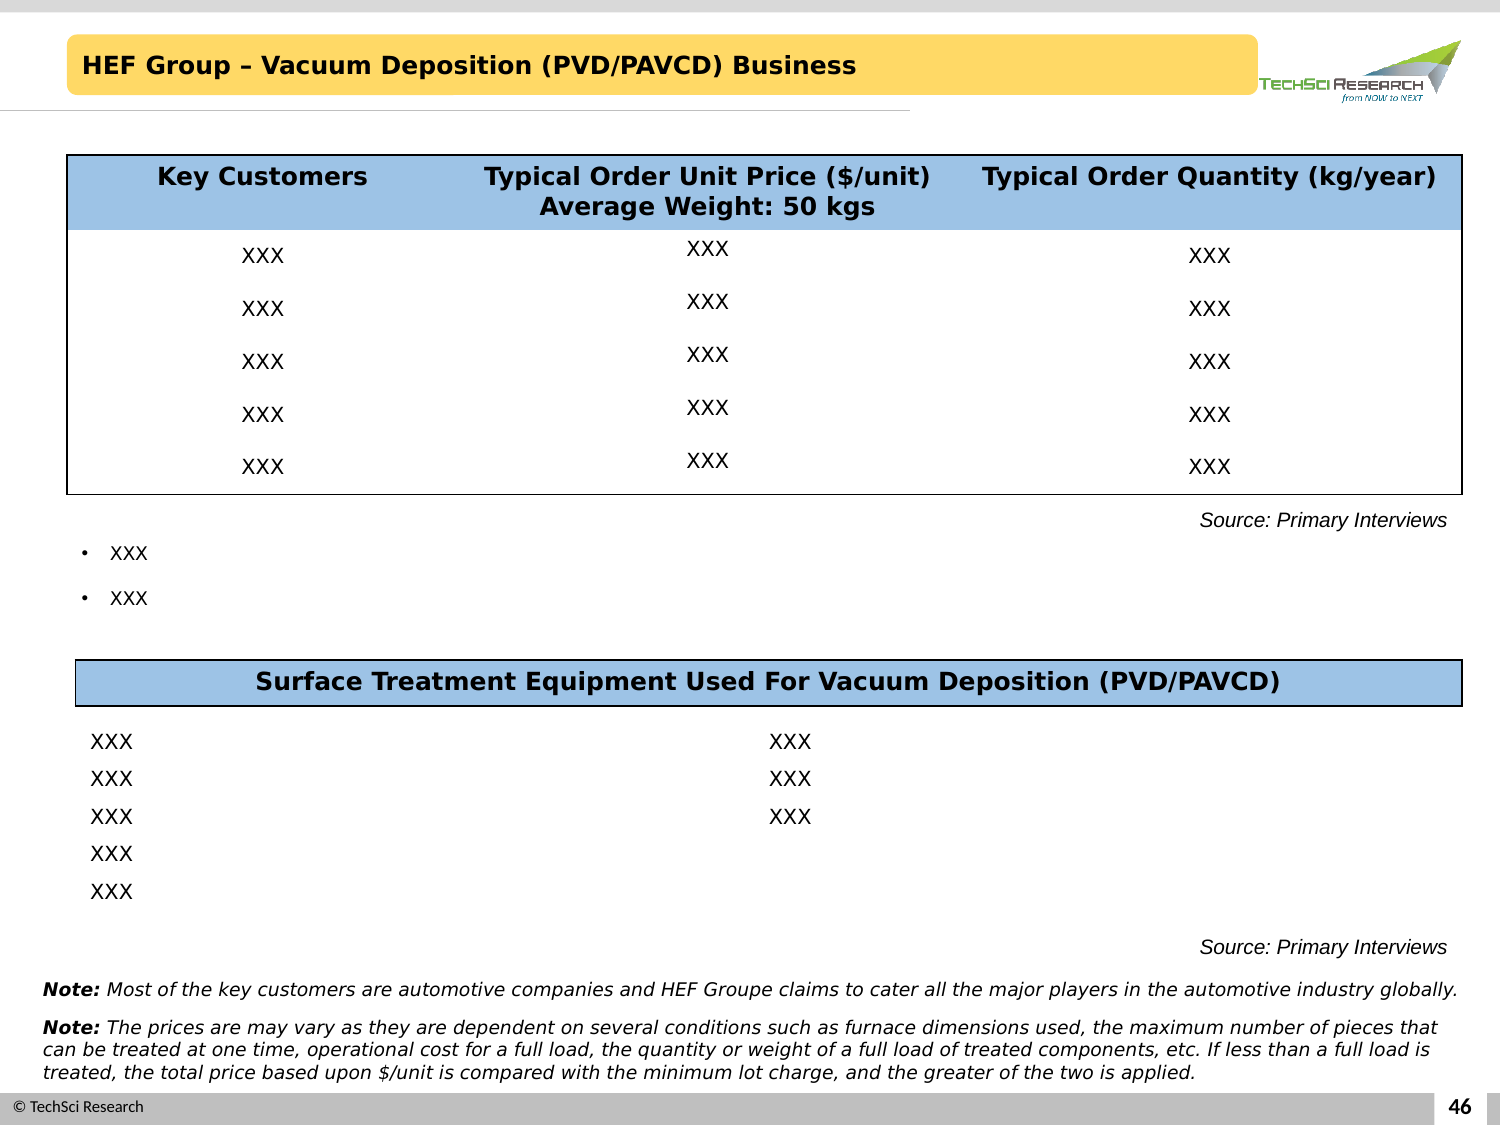

HEF Group – Vacuum Deposition (PVD/PAVCD) Business
| Key Customers | Typical Order Unit Price ($/unit) Average Weight: 50 kgs | Typical Order Quantity (kg/year) |
| --- | --- | --- |
| XXX | XXX | XXX |
| XXX | XXX | XXX |
| XXX | XXX | XXX |
| XXX | XXX | XXX |
| XXX | XXX | XXX |
Source: Primary Interviews
XXX

XXX

| Surface Treatment Equipment Used For Vacuum Deposition (PVD/PAVCD) |
| --- |
XXX
XXX
XXX
XXX
XXX
XXX
XXX
XXX
Source: Primary Interviews
Note: Most of the key customers are automotive companies and HEF Groupe claims to cater all the major players in the automotive industry globally.
Note: The prices are may vary as they are dependent on several conditions such as furnace dimensions used, the maximum number of pieces that can be treated at one time, operational cost for a full load, the quantity or weight of a full load of treated components, etc. If less than a full load is treated, the total price based upon $/unit is compared with the minimum lot charge, and the greater of the two is applied.